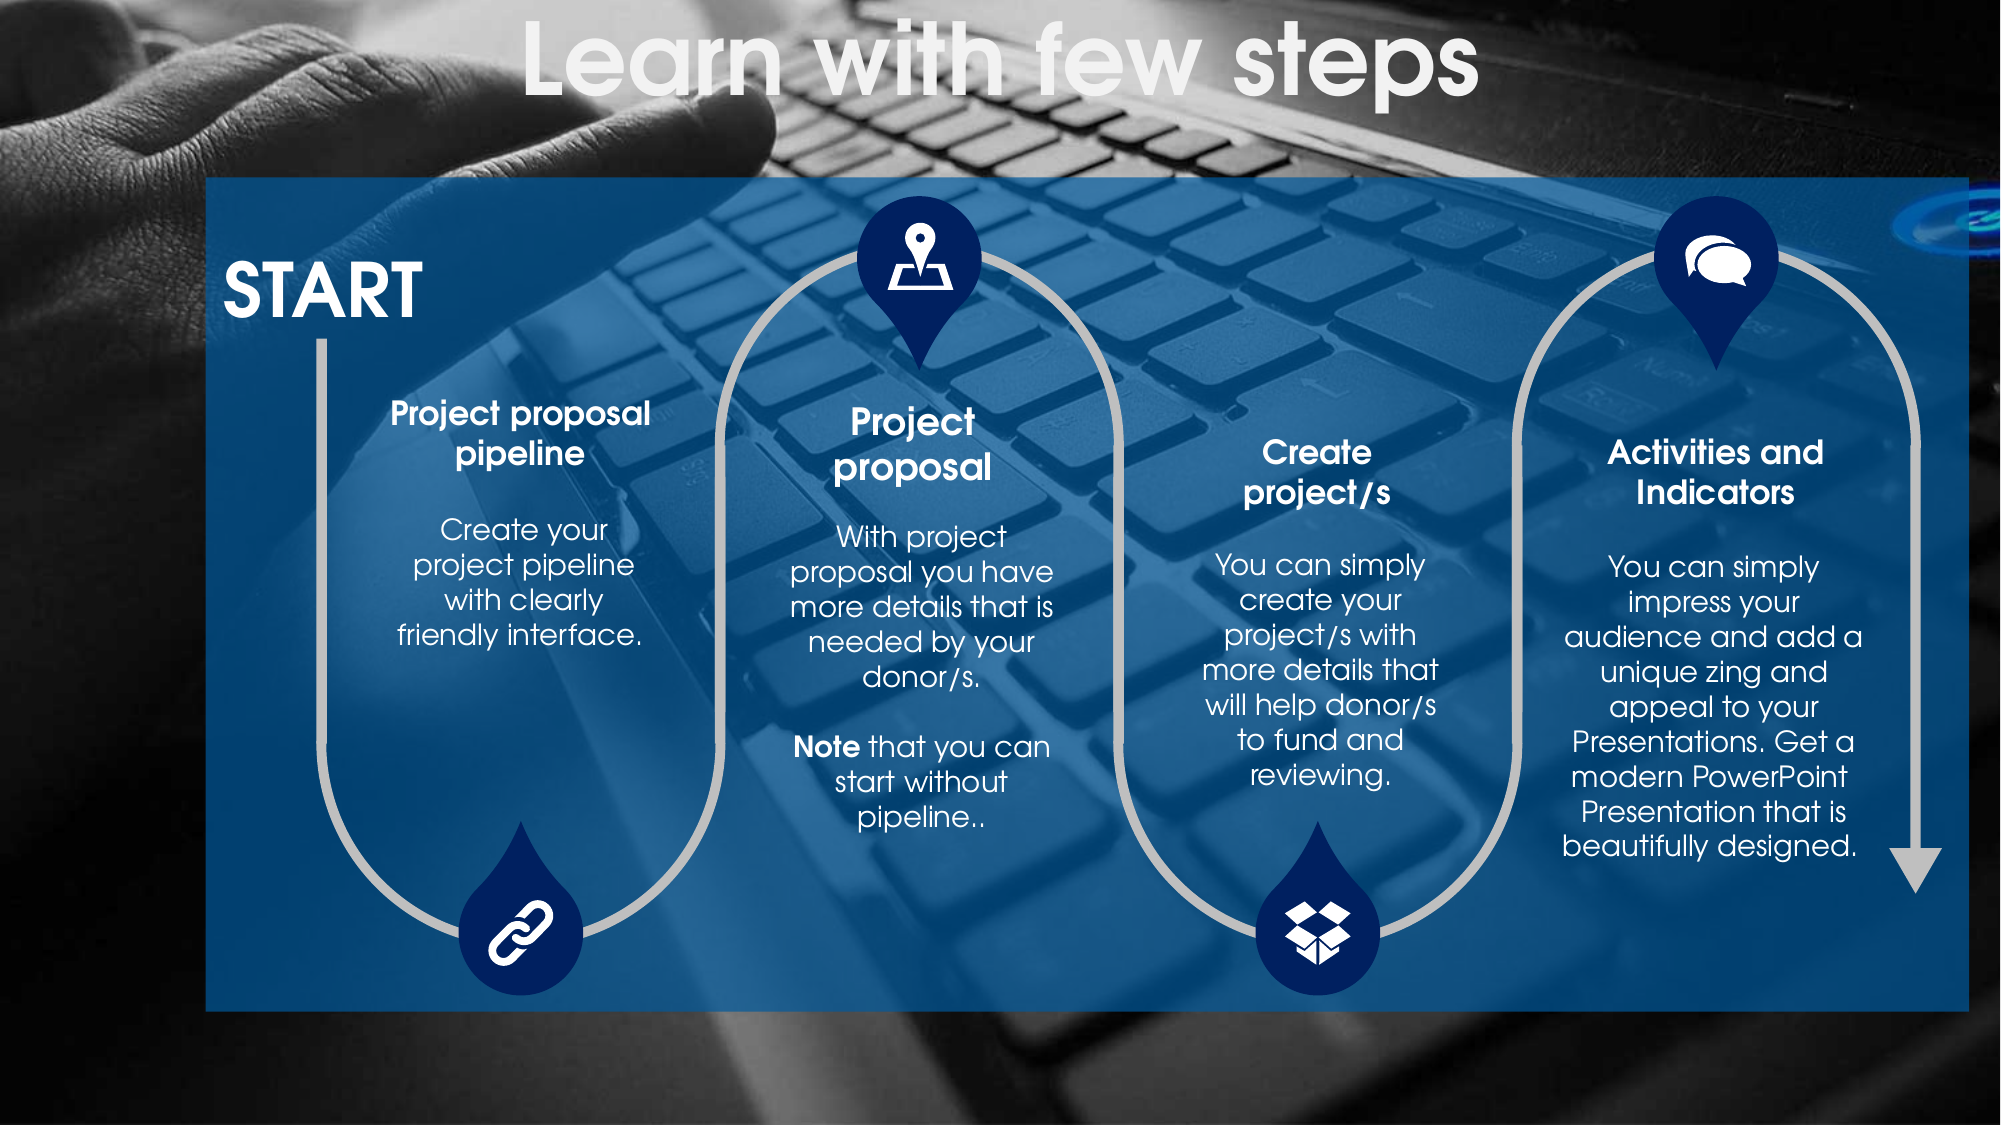

Learn with few steps

START

Project proposal pipeline
Project proposal
Create project/s
Activities and Indicators

Create your project pipeline with clearly friendly interface.
With project proposal you have more details that is needed by your donor/s.
Note that you can start without pipeline..
You can simply create your project/s with more details that will help donor/s to fund and reviewing.
You can simply impress your audience and add a unique zing and appeal to your Presentations. Get a modern PowerPoint  Presentation that is beautifully designed.